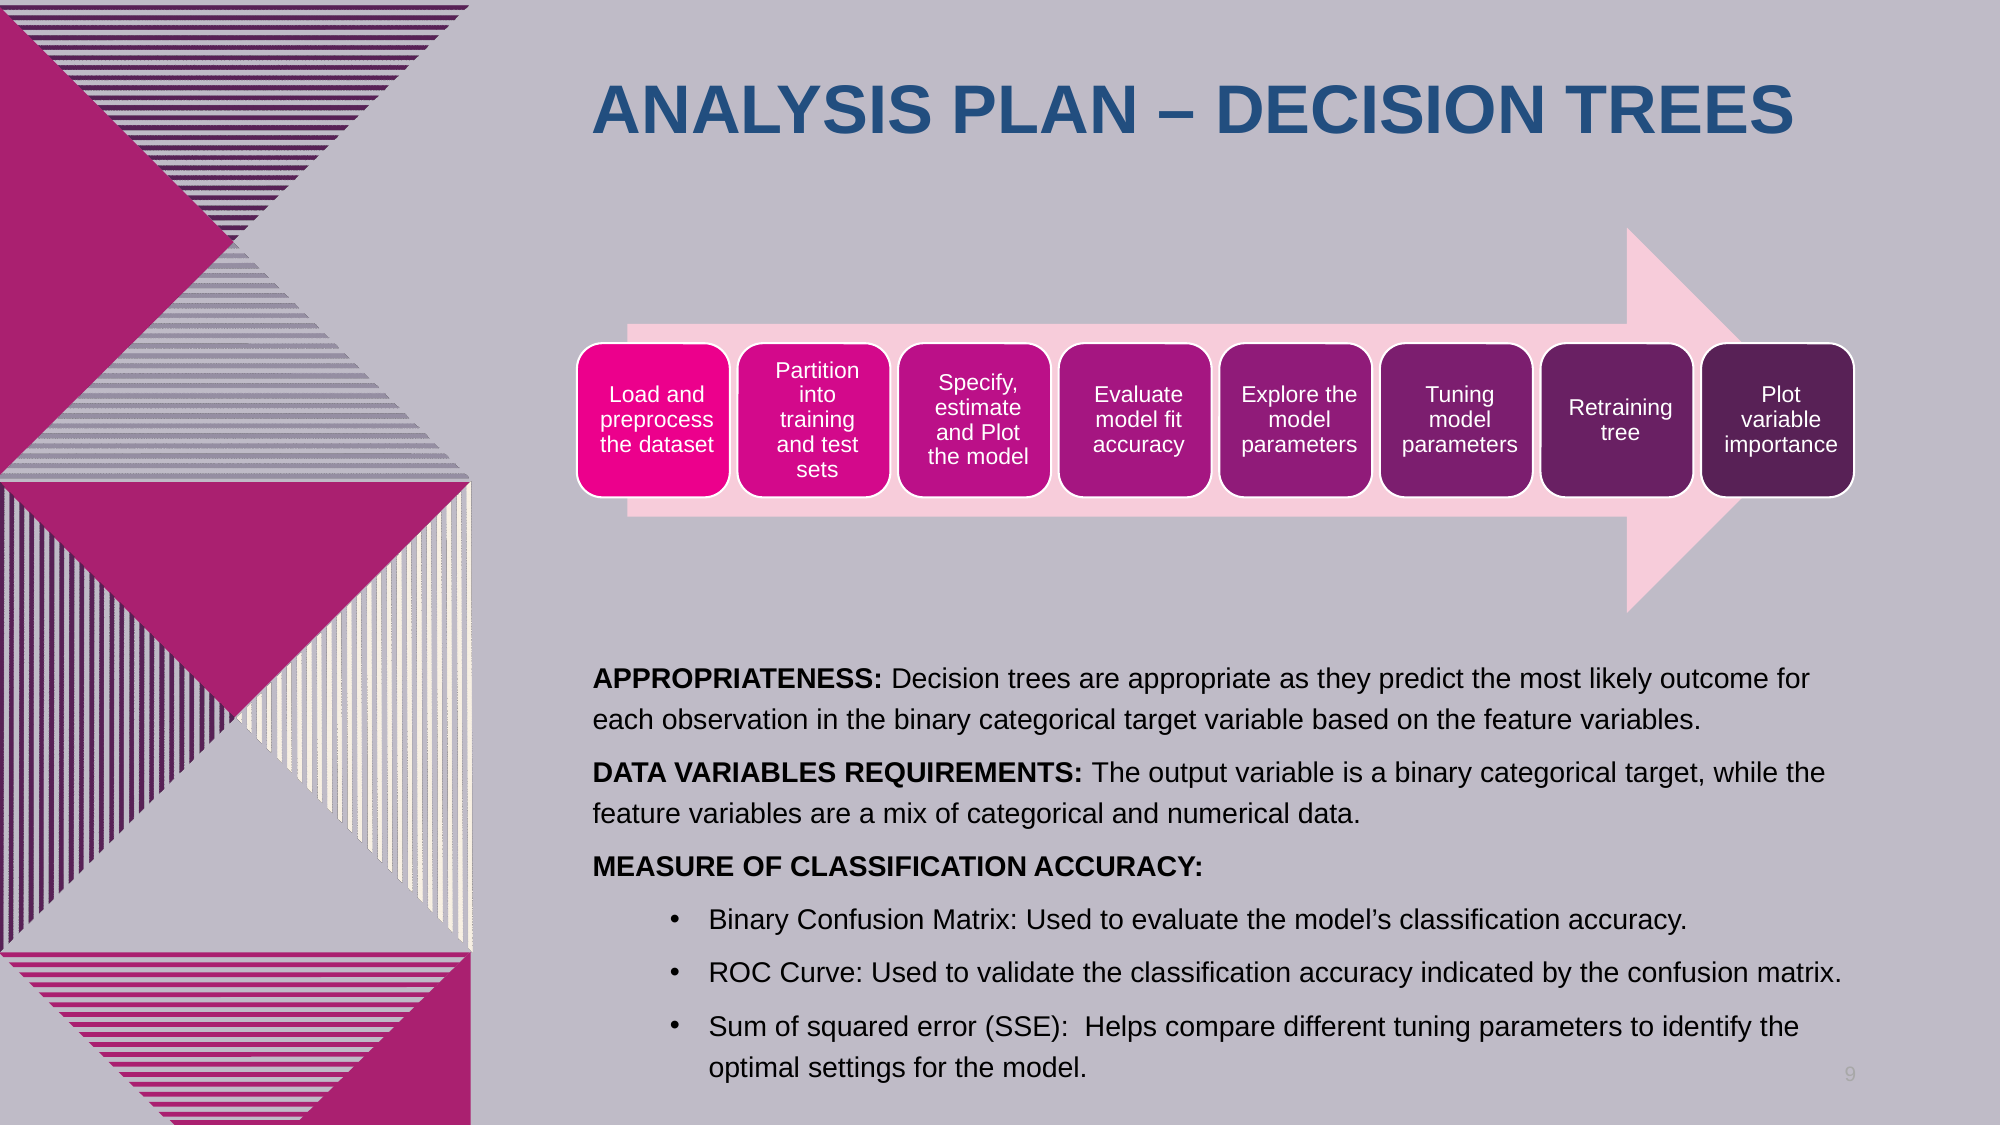

# Analysis plan – decision trees
Load and preprocess the dataset
Partition into training and test sets
Specify, estimate and Plot the model
Evaluate model fit accuracy
Explore the model parameters
Tuning model parameters
Retraining tree
Plot variable importance
APPROPRIATENESS: Decision trees are appropriate as they predict the most likely outcome for each observation in the binary categorical target variable based on the feature variables.
DATA VARIABLES REQUIREMENTS: The output variable is a binary categorical target, while the feature variables are a mix of categorical and numerical data.
MEASURE OF CLASSIFICATION ACCURACY:
Binary Confusion Matrix: Used to evaluate the model’s classification accuracy.
ROC Curve: Used to validate the classification accuracy indicated by the confusion matrix.
Sum of squared error (SSE):  Helps compare different tuning parameters to identify the optimal settings for the model.

9